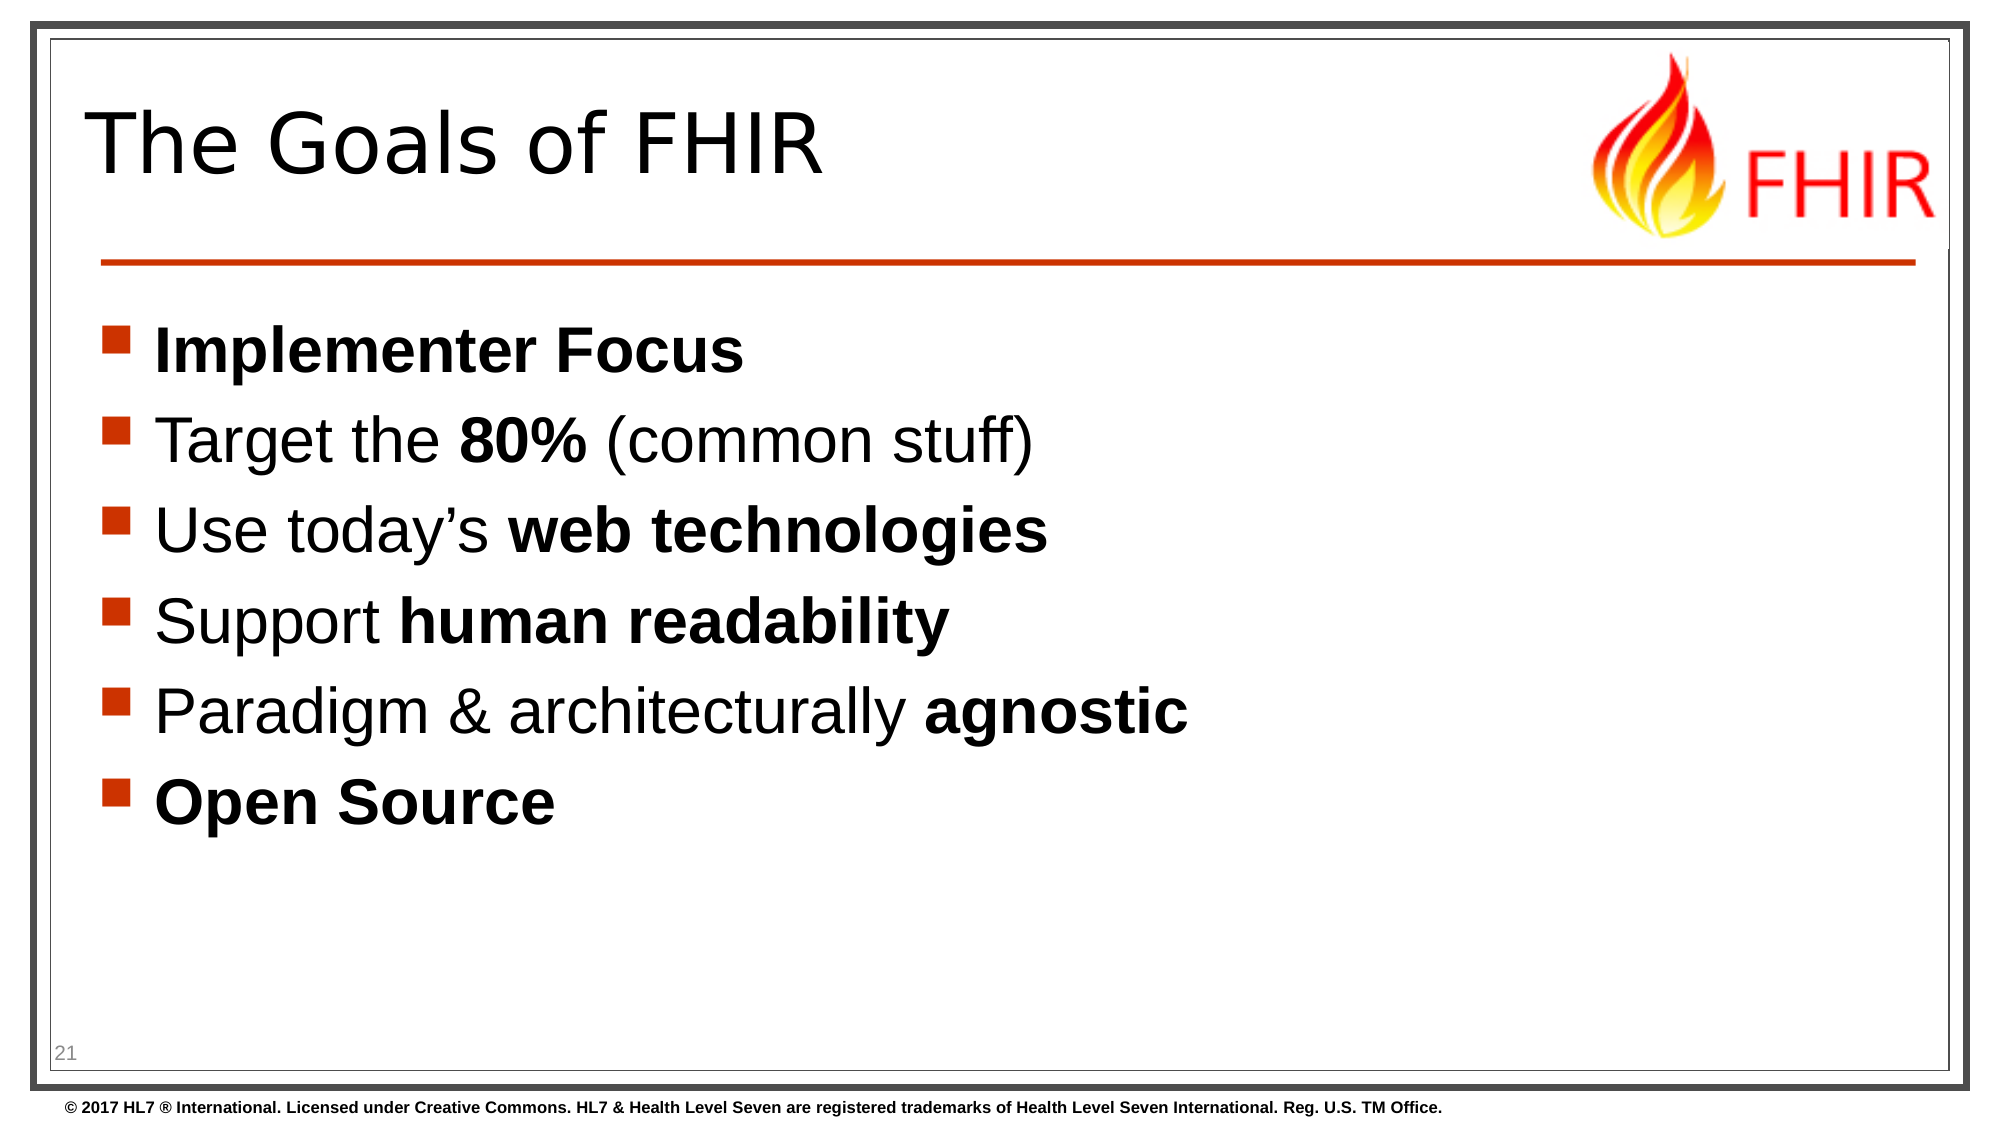

# The Goals of FHIR
Implementer Focus
Target the 80% (common stuff)
Use today’s web technologies
Support human readability
Paradigm & architecturally agnostic
Open Source

21